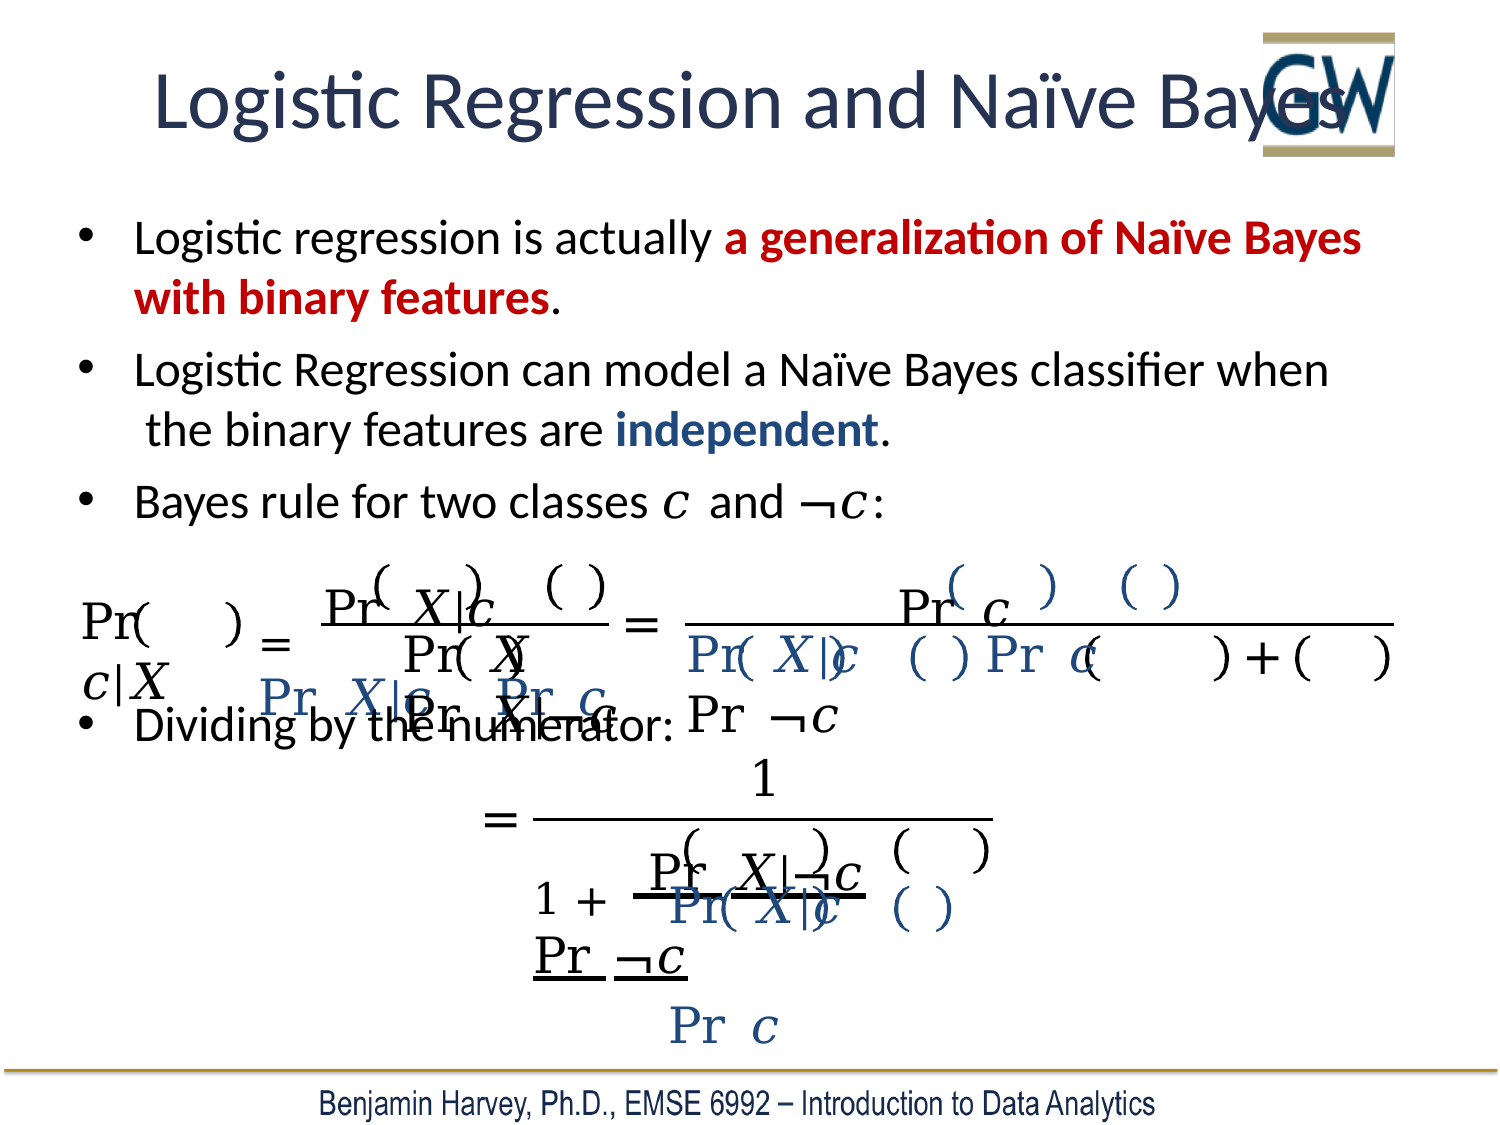

# Logistic Regression and Naïve Bayes
Logistic regression is actually a generalization of Naïve Bayes
with binary features.
Logistic Regression can model a Naïve Bayes classifier when  the binary features are independent.
Bayes rule for two classes 𝑐 and ¬𝑐:
=	Pr 𝑋|𝑐	Pr 𝑐	Pr 𝑋|𝑐	Pr 𝑐

Pr 𝑐|𝑋
=

Pr 𝑋	Pr 𝑋|𝑐	Pr 𝑐	+ Pr 𝑋|¬𝑐	Pr ¬𝑐

Dividing by the numerator:
1
=
1 +	 Pr 𝑋|¬𝑐	Pr ¬𝑐

Pr 𝑋|𝑐	Pr 𝑐